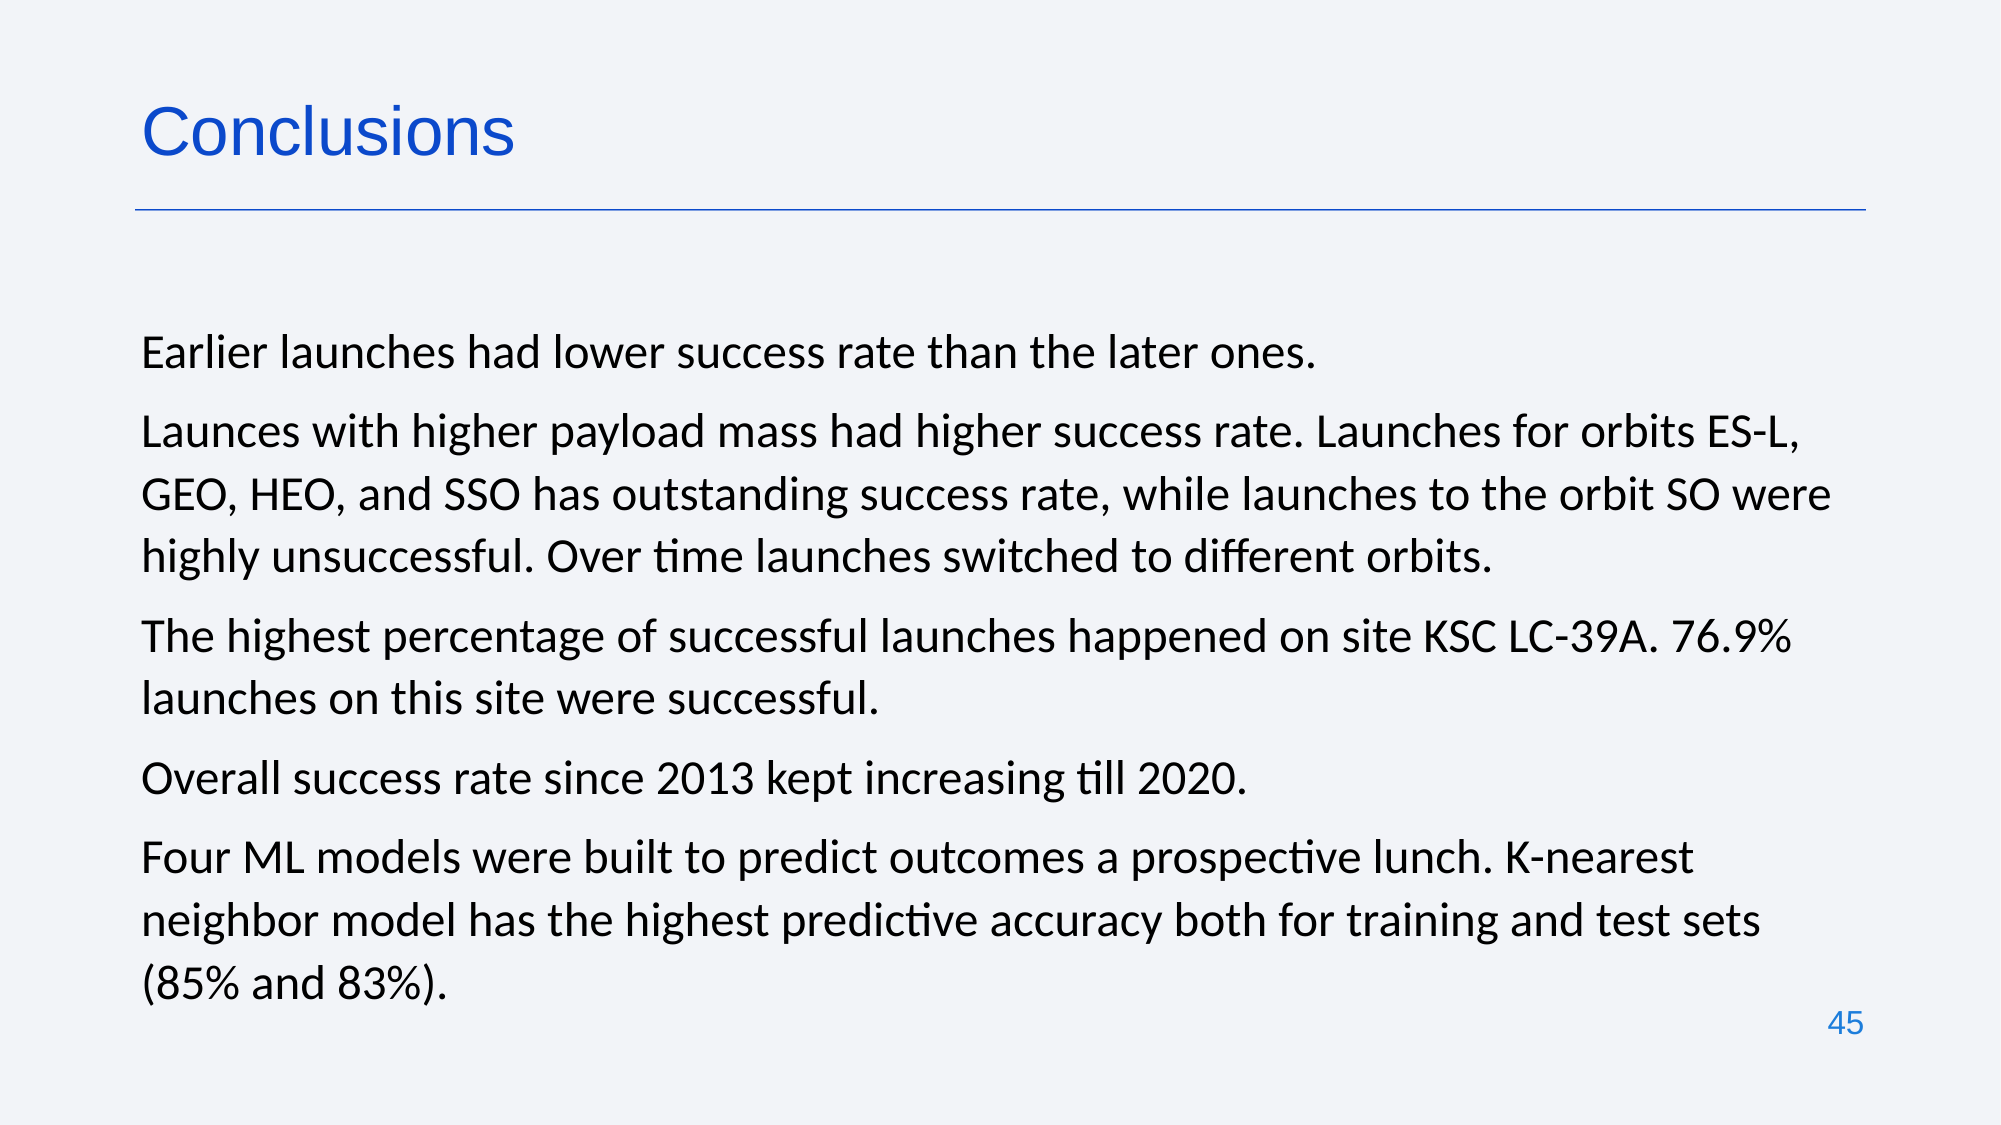

Conclusions
Earlier launches had lower success rate than the later ones.
Launces with higher payload mass had higher success rate. Launches for orbits ES-L, GEO, HEO, and SSO has outstanding success rate, while launches to the orbit SO were highly unsuccessful. Over time launches switched to different orbits.
The highest percentage of successful launches happened on site KSC LC-39A. 76.9% launches on this site were successful.
Overall success rate since 2013 kept increasing till 2020.
Four ML models were built to predict outcomes a prospective lunch. K-nearest neighbor model has the highest predictive accuracy both for training and test sets (85% and 83%).
45